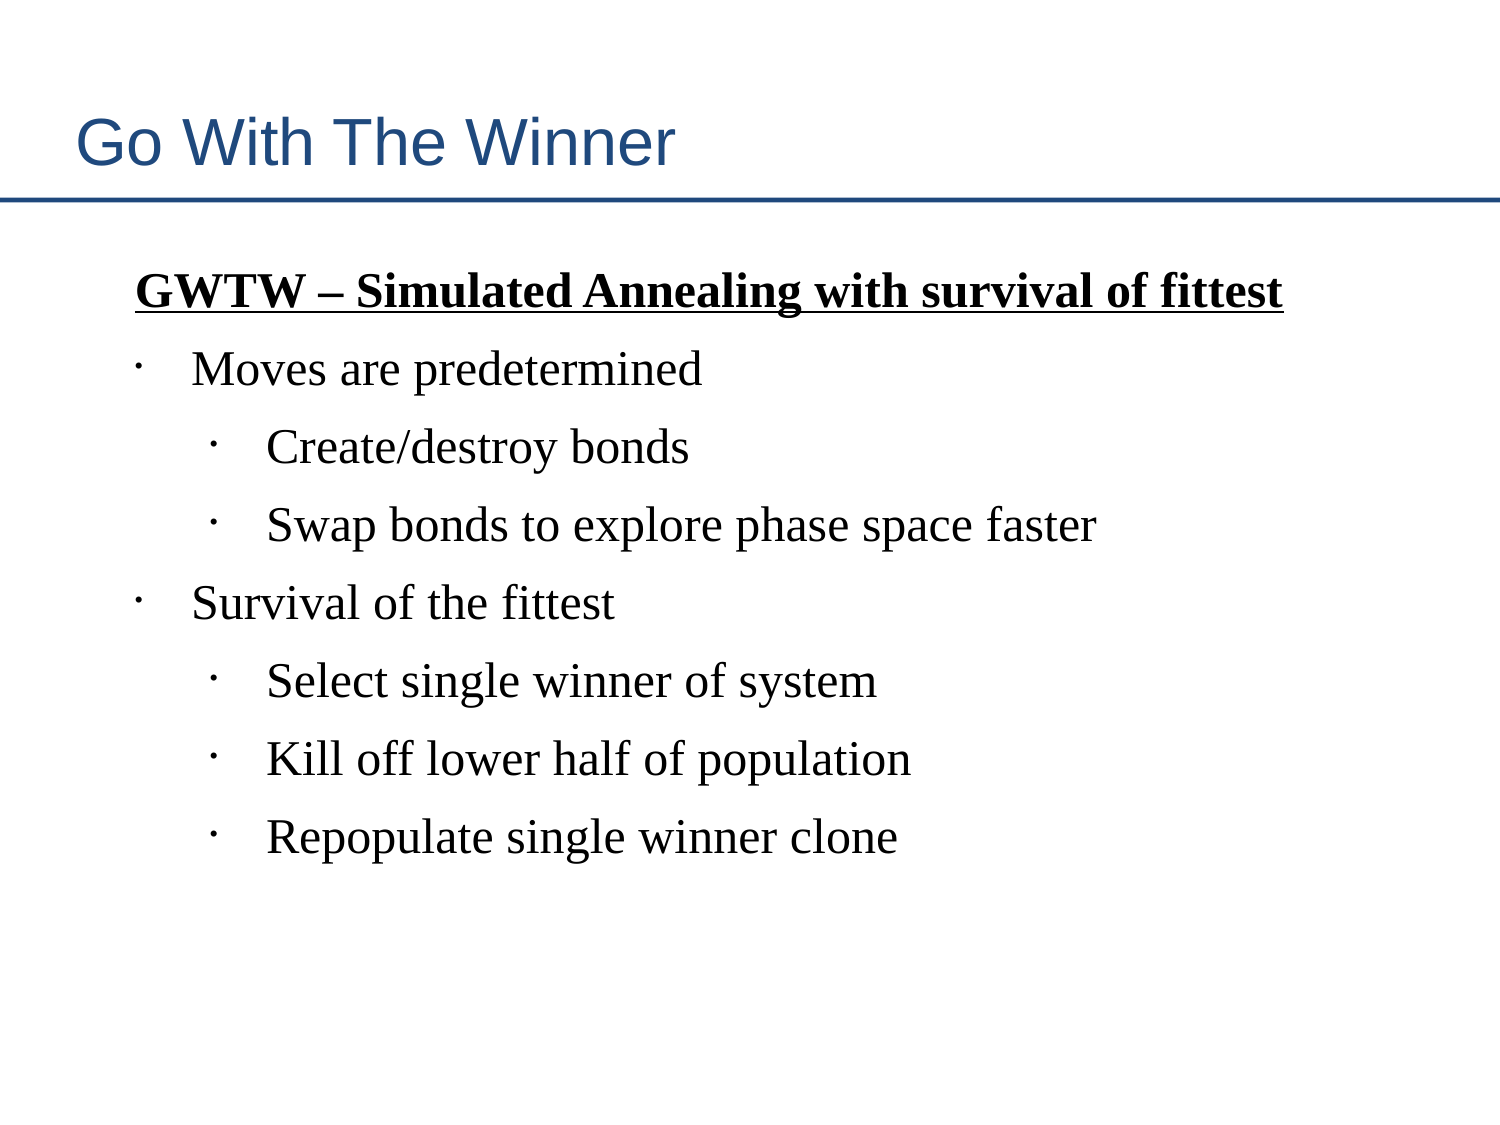

Go With The Winner

GWTW – Simulated Annealing with survival of fittest
Moves are predetermined
Create/destroy bonds
Swap bonds to explore phase space faster
Survival of the fittest
Select single winner of system
Kill off lower half of population
Repopulate single winner clone